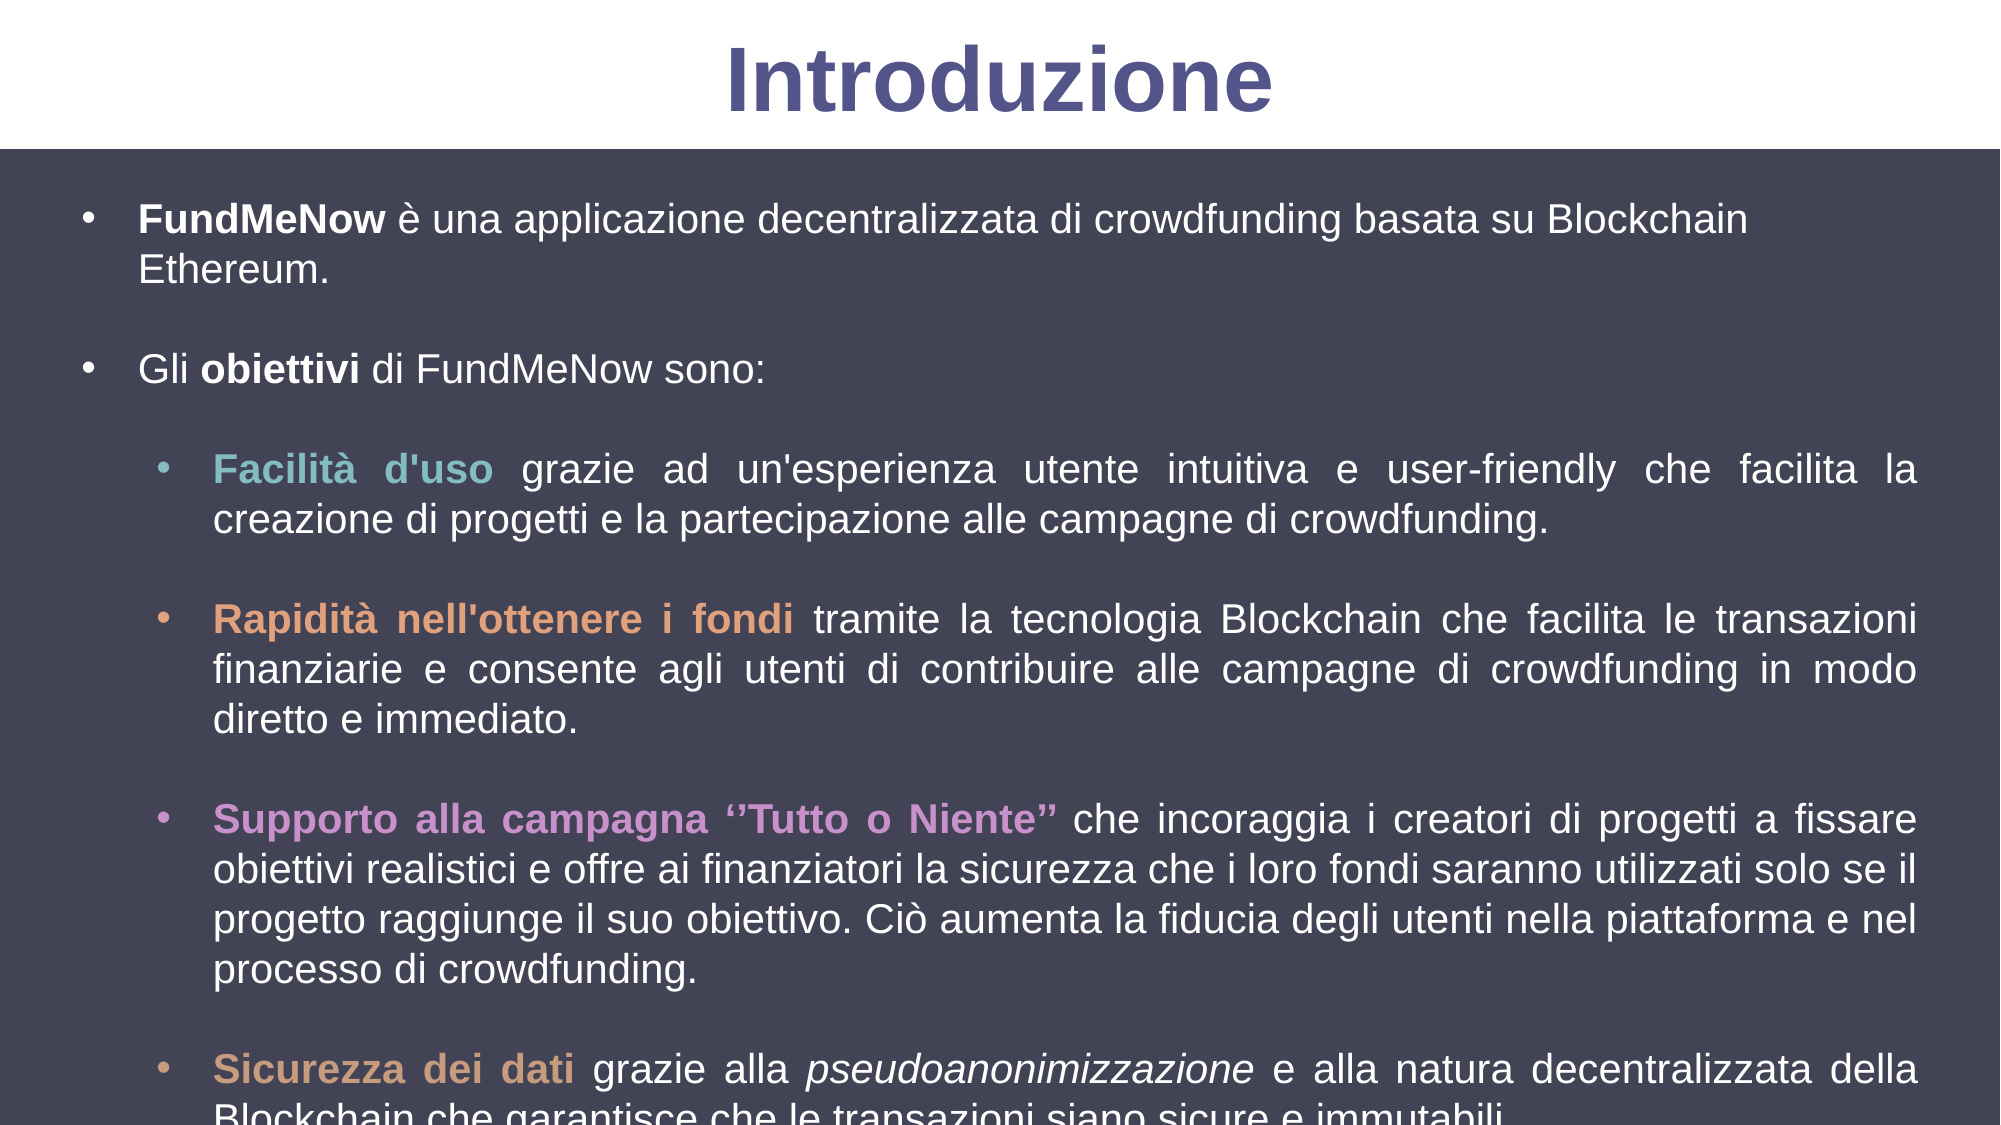

Introduzione
FundMeNow è una applicazione decentralizzata di crowdfunding basata su Blockchain Ethereum.

Gli obiettivi di FundMeNow sono:

Facilità d'uso grazie ad un'esperienza utente intuitiva e user-friendly che facilita la creazione di progetti e la partecipazione alle campagne di crowdfunding.

Rapidità nell'ottenere i fondi tramite la tecnologia Blockchain che facilita le transazioni finanziarie e consente agli utenti di contribuire alle campagne di crowdfunding in modo diretto e immediato.

Supporto alla campagna ‘’Tutto o Niente’’ che incoraggia i creatori di progetti a fissare obiettivi realistici e offre ai finanziatori la sicurezza che i loro fondi saranno utilizzati solo se il progetto raggiunge il suo obiettivo. Ciò aumenta la fiducia degli utenti nella piattaforma e nel processo di crowdfunding.

Sicurezza dei dati grazie alla pseudoanonimizzazione e alla natura decentralizzata della Blockchain che garantisce che le transazioni siano sicure e immutabili.